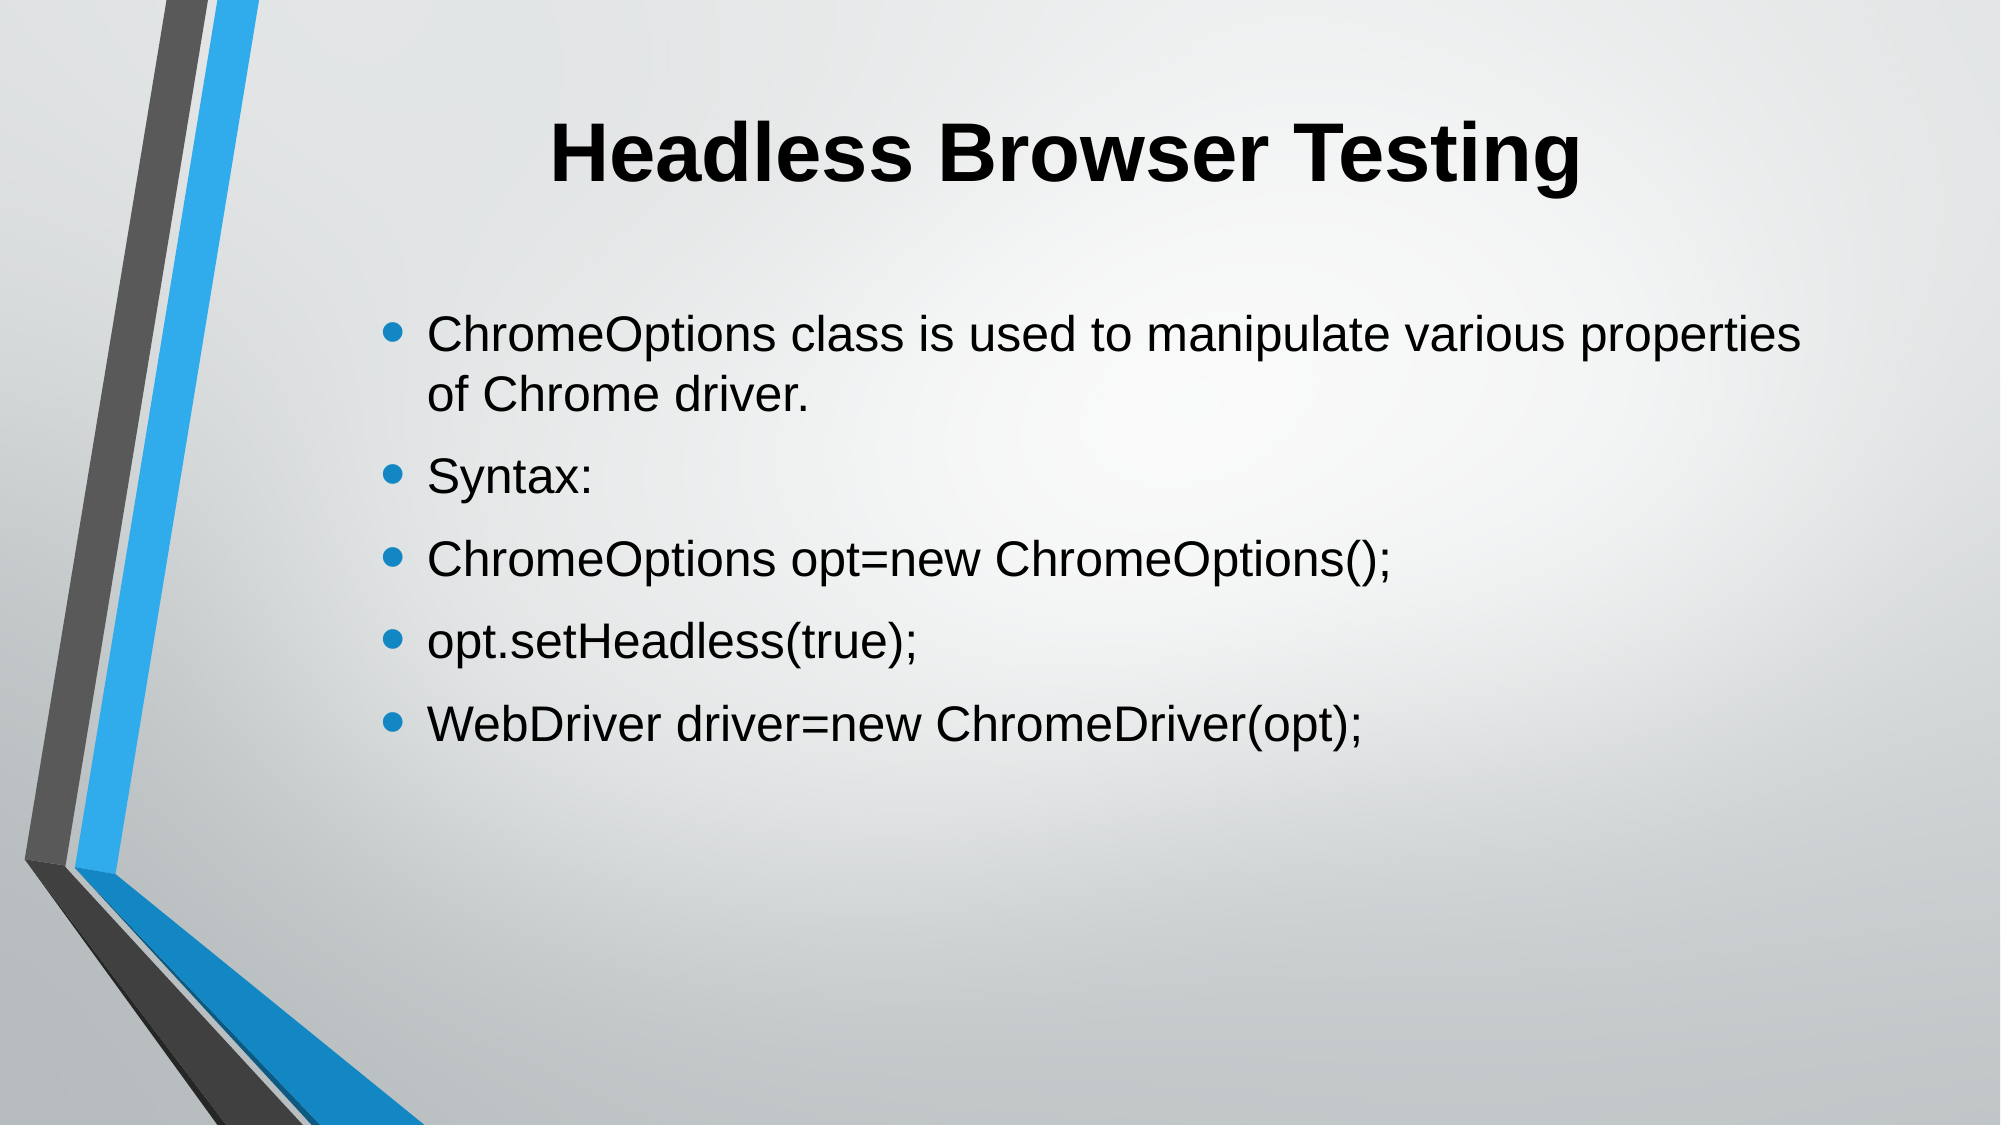

# Headless Browser Testing
ChromeOptions class is used to manipulate various properties of Chrome driver.
Syntax:
ChromeOptions opt=new ChromeOptions();
opt.setHeadless(true);
WebDriver driver=new ChromeDriver(opt);